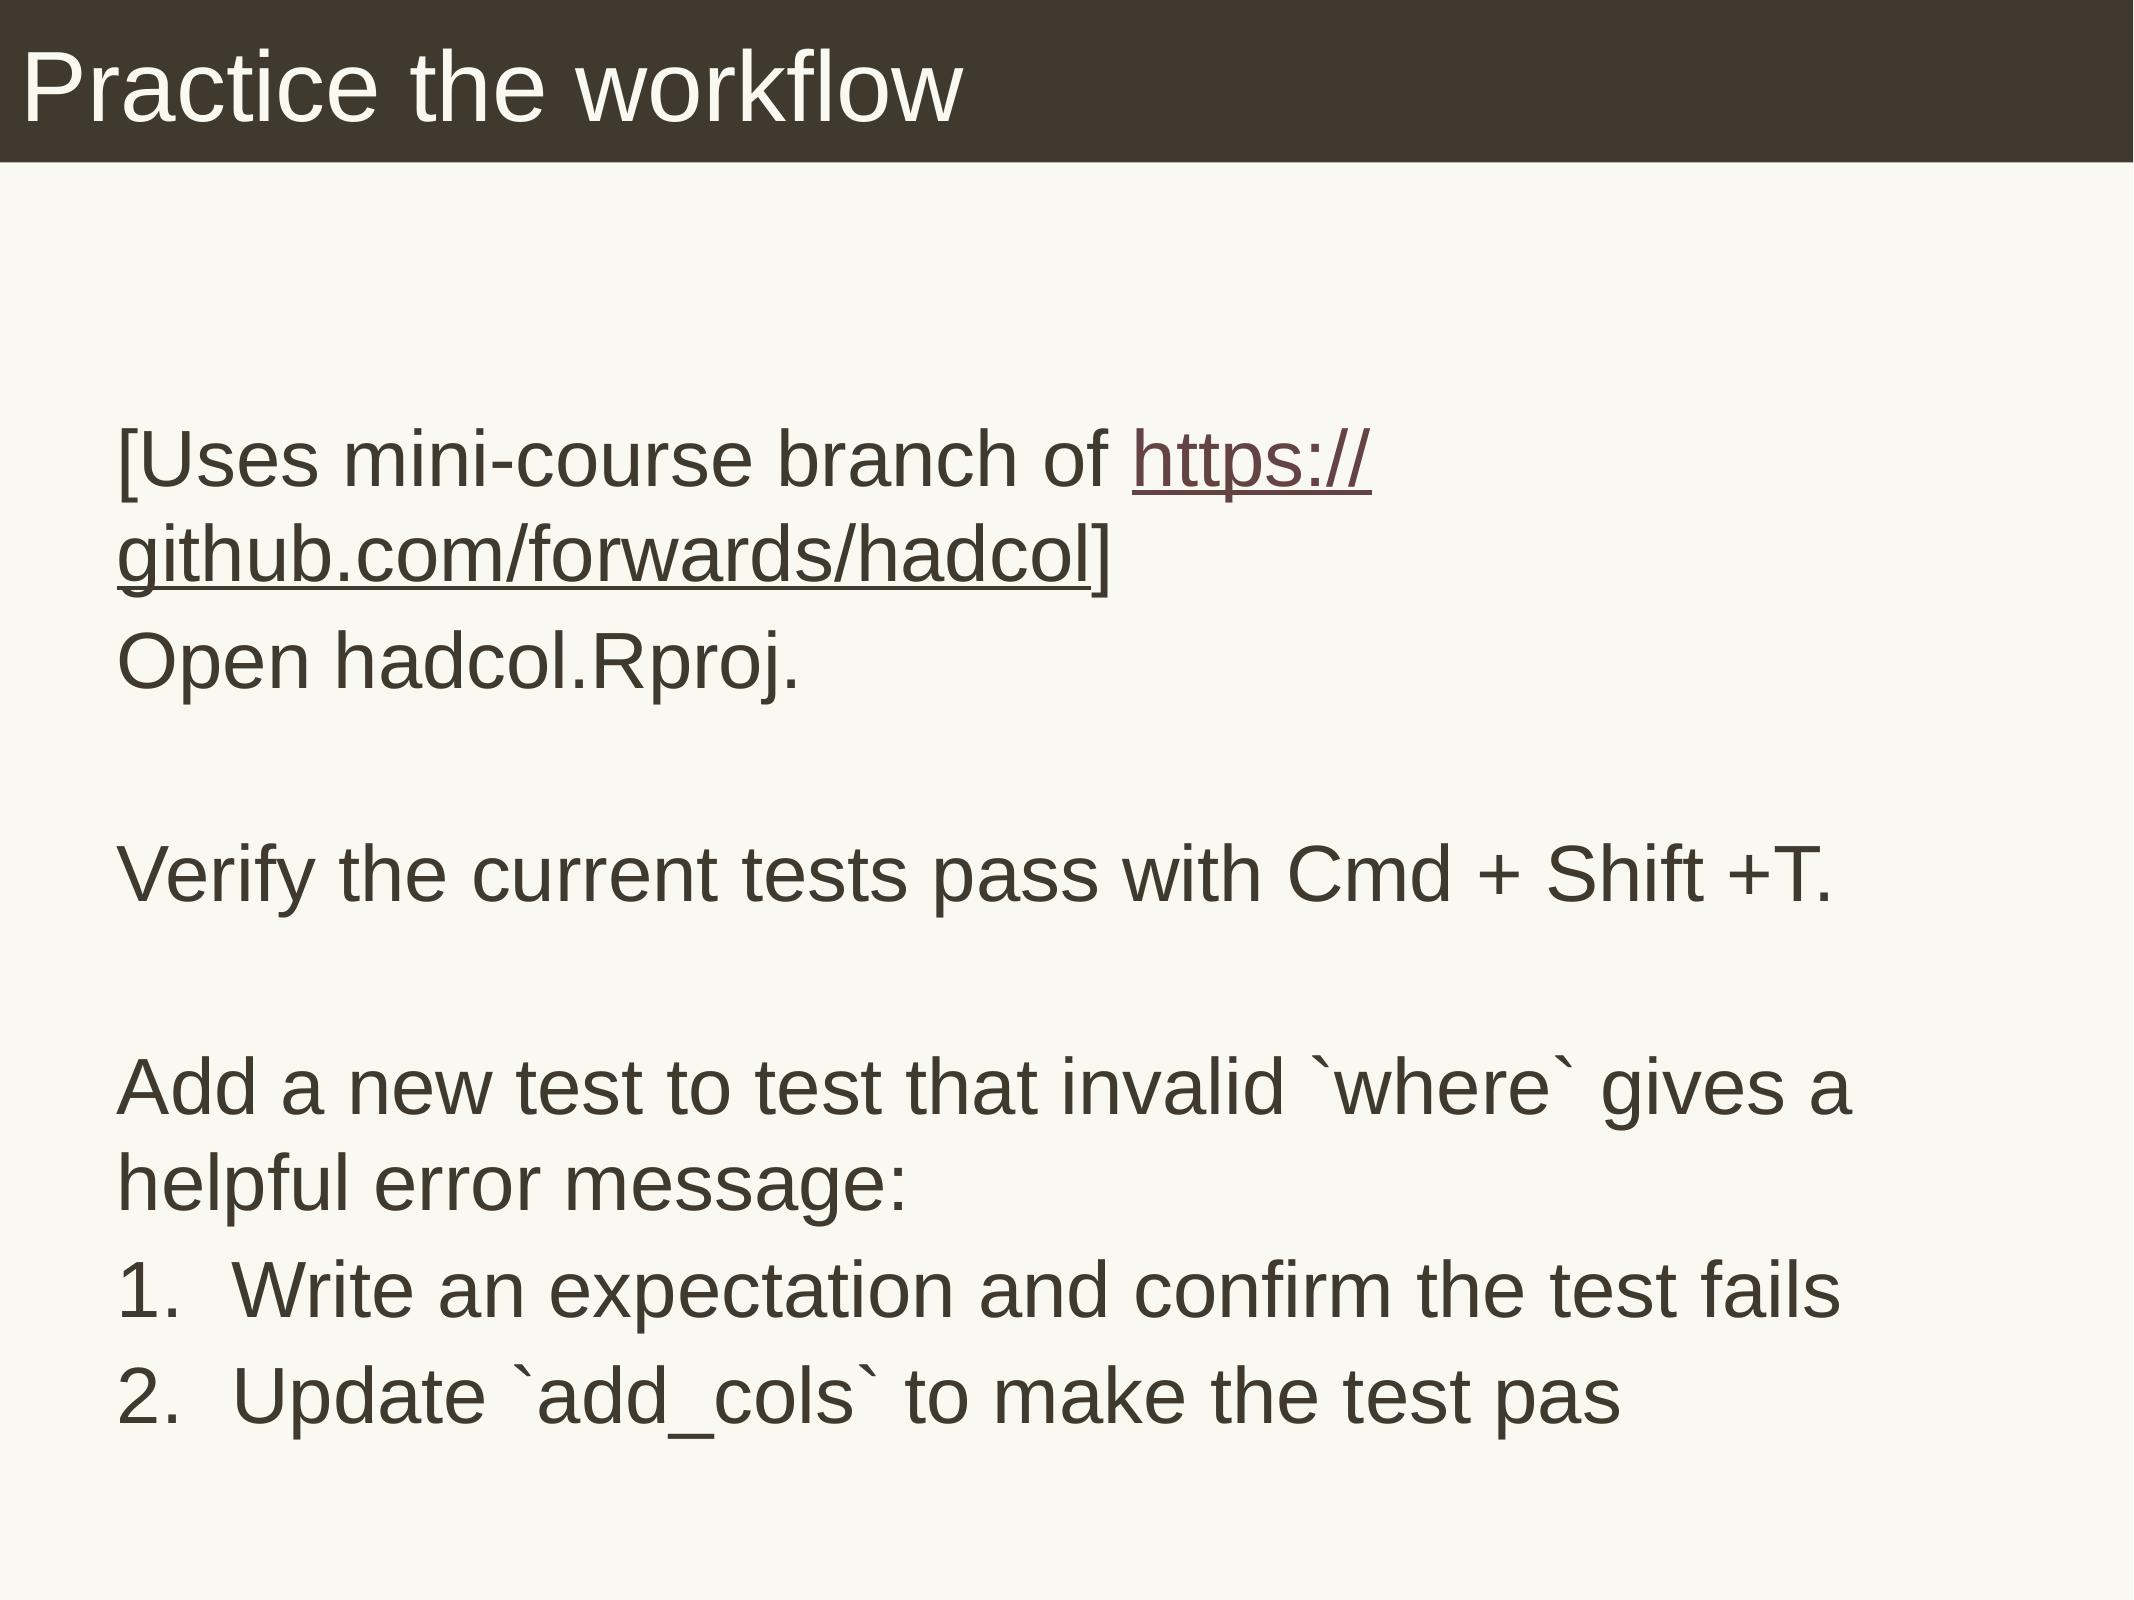

# Practice the workflow
[Uses mini-course branch of https://github.com/forwards/hadcol]
Open hadcol.Rproj.

Verify the current tests pass with Cmd + Shift +T.

Add a new test to test that invalid `where` gives a helpful error message:
Write an expectation and confirm the test fails
Update `add_cols` to make the test pas